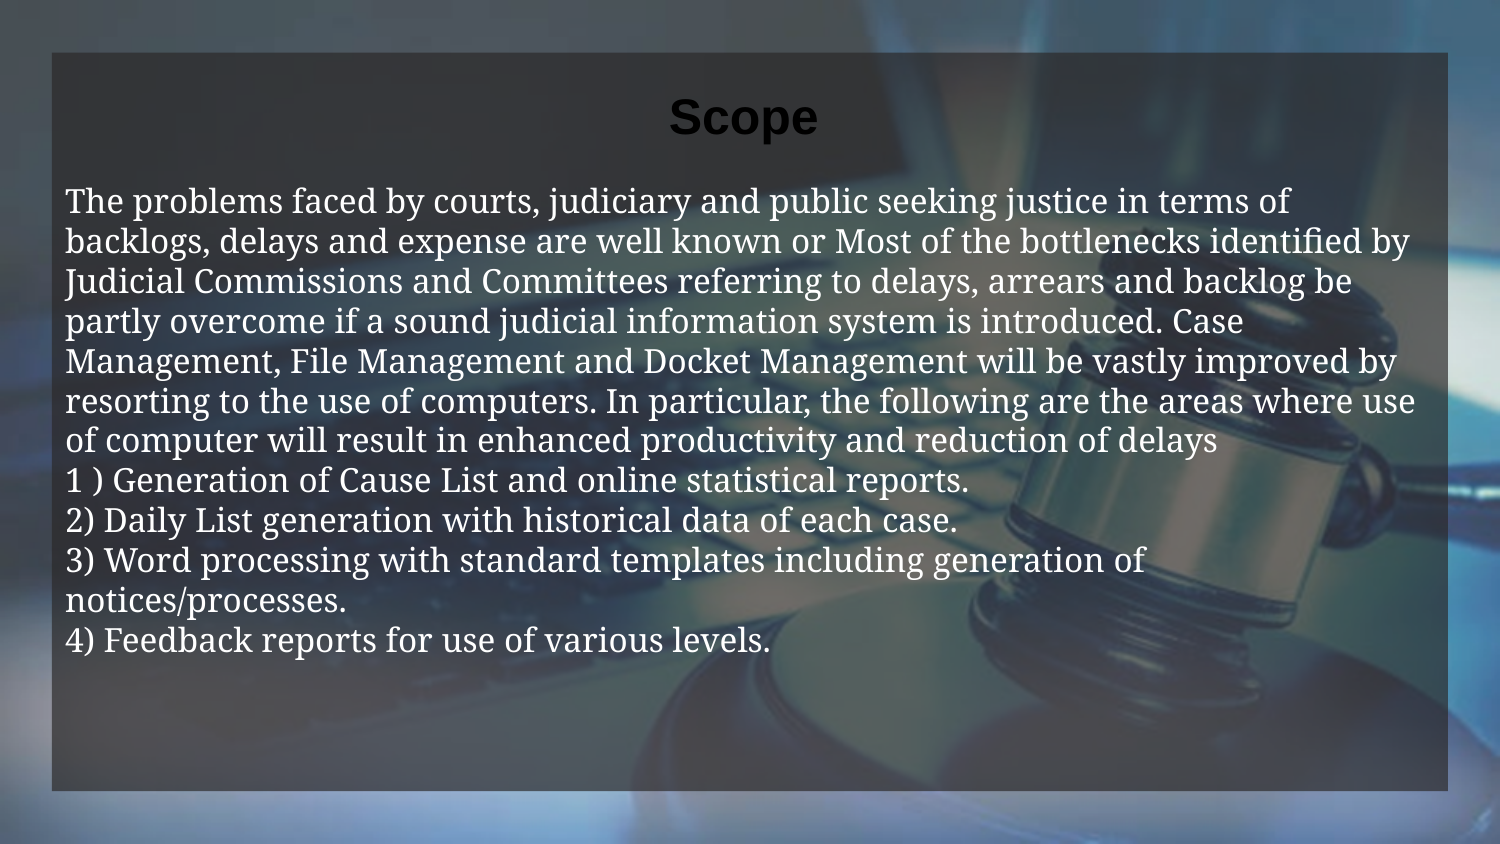

# The problems faced by courts, judiciary and public seeking justice in terms of backlogs, delays and expense are well known or Most of the bottlenecks identified by Judicial Commissions and Committees referring to delays, arrears and backlog be partly overcome if a sound judicial information system is introduced. Case Management, File Management and Docket Management will be vastly improved by resorting to the use of computers. In particular, the following are the areas where use of computer will result in enhanced productivity and reduction of delays 1 ) Generation of Cause List and online statistical reports. 2) Daily List generation with historical data of each case. 3) Word processing with standard templates including generation of notices/processes. 4) Feedback reports for use of various levels.
Scope